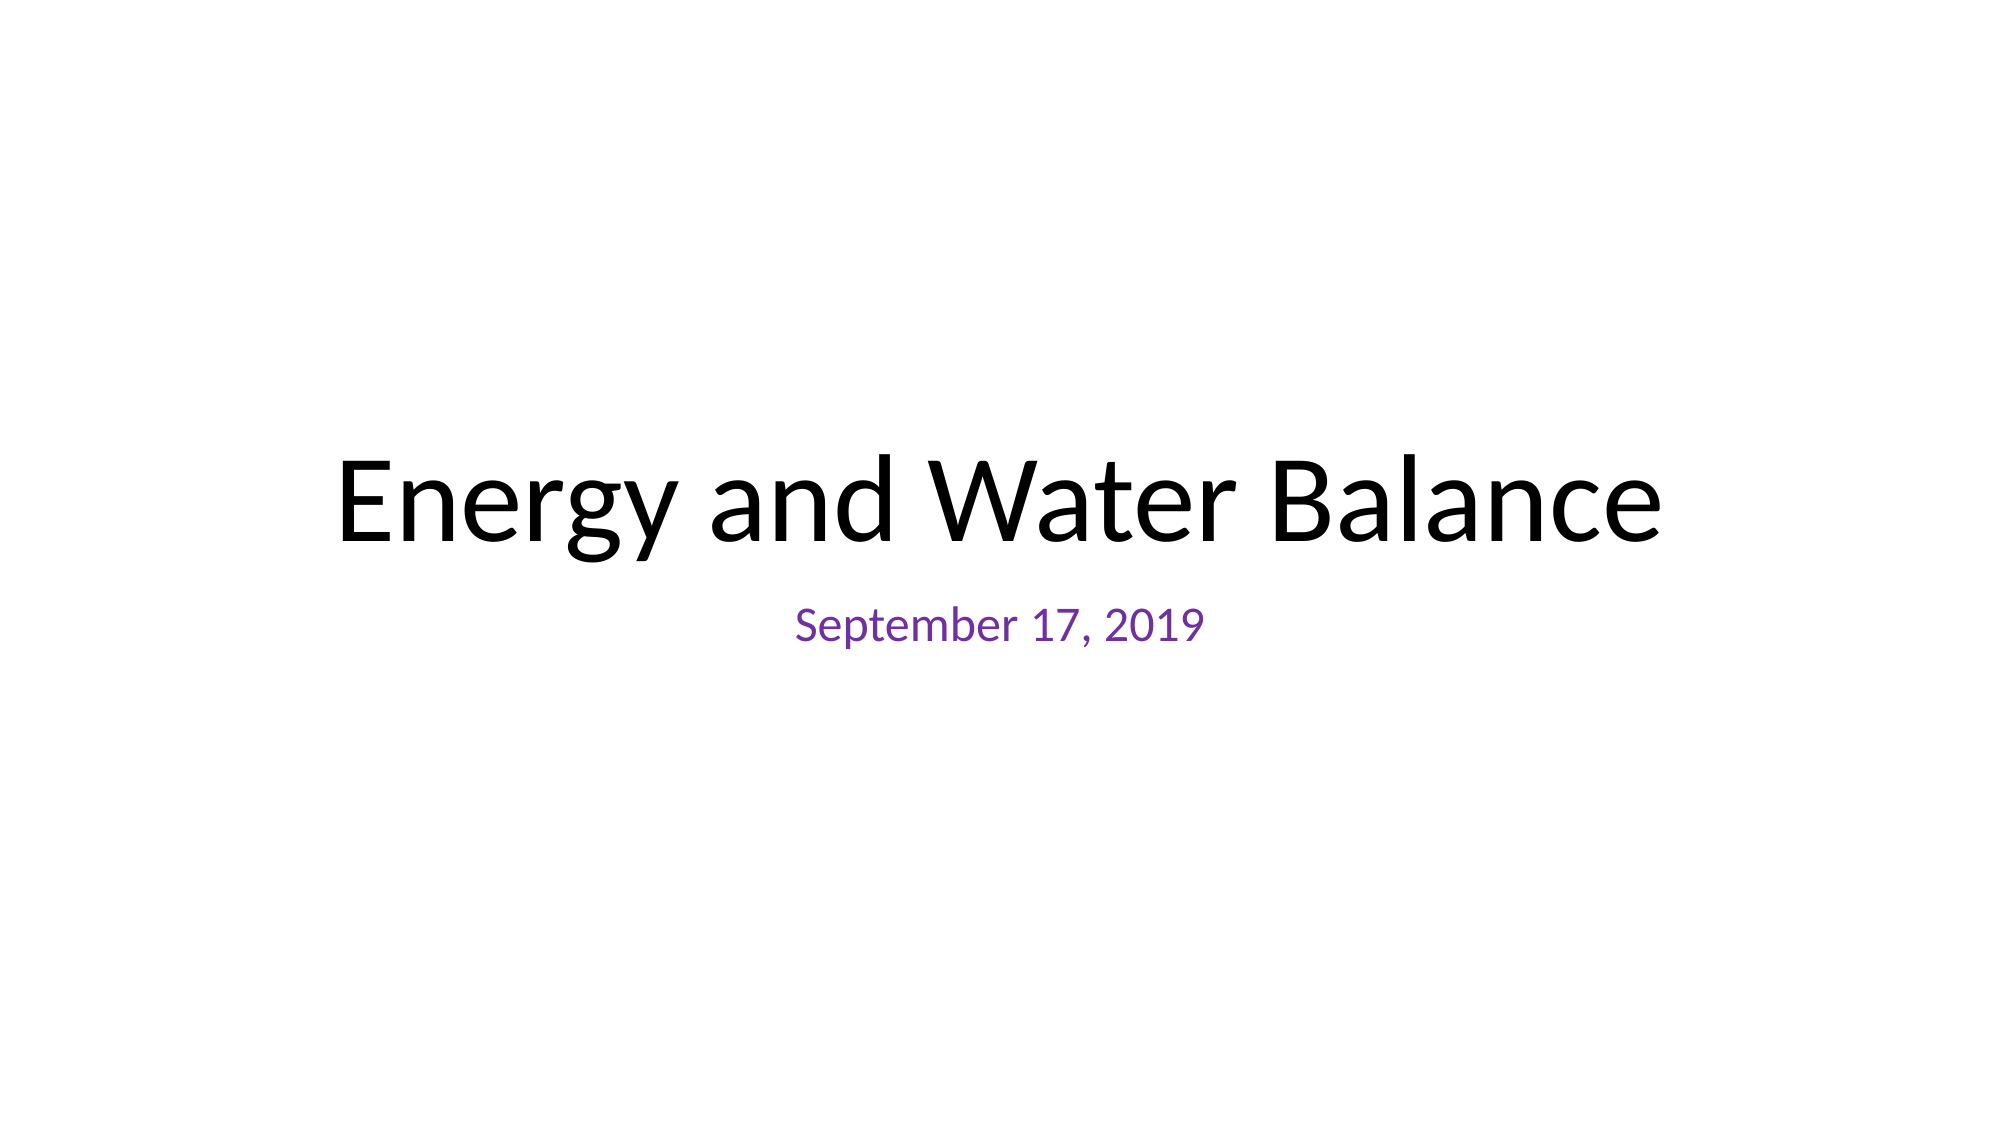

# Energy and Water Balance
September 17, 2019